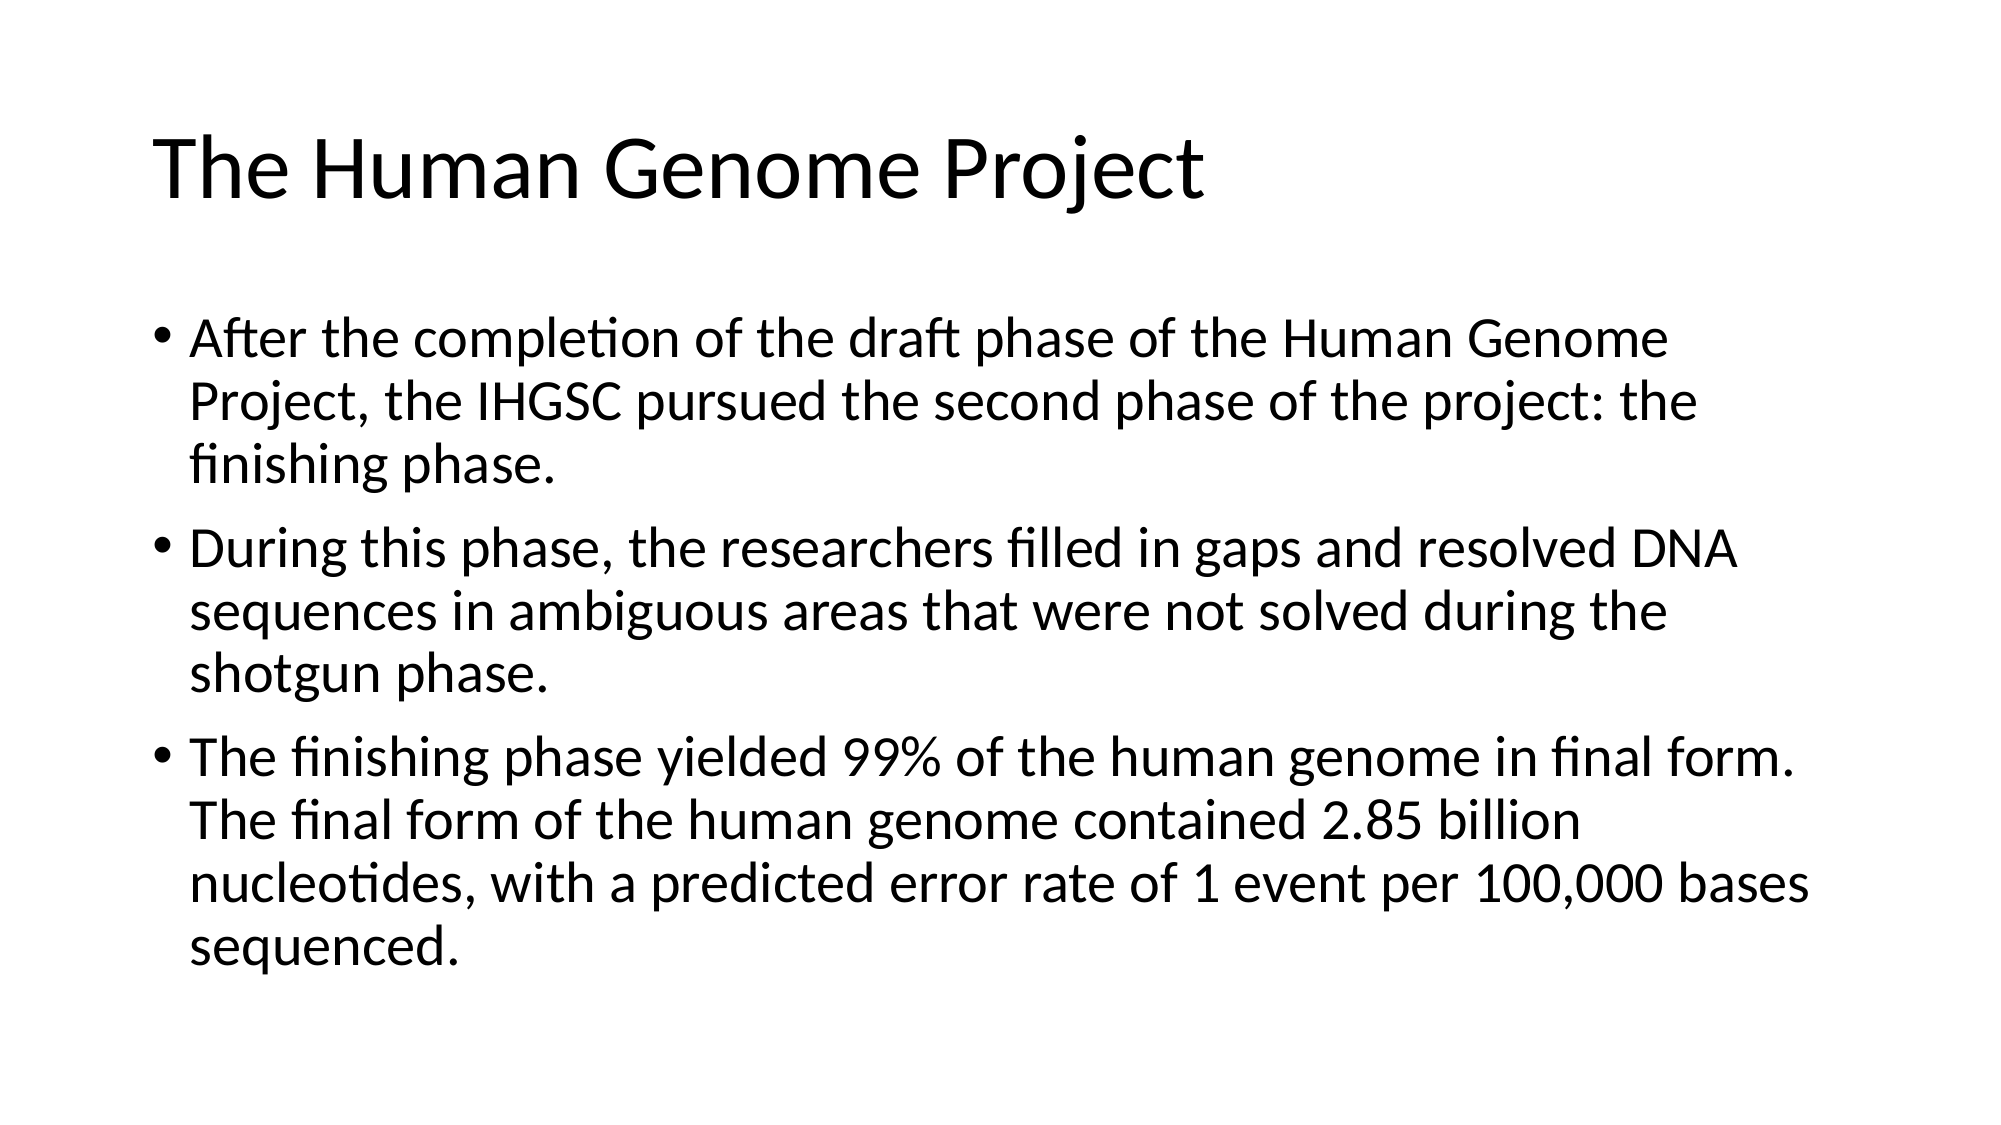

# The Human Genome Project
After the completion of the draft phase of the Human Genome Project, the IHGSC pursued the second phase of the project: the finishing phase.
During this phase, the researchers filled in gaps and resolved DNA sequences in ambiguous areas that were not solved during the shotgun phase.
The finishing phase yielded 99% of the human genome in final form. The final form of the human genome contained 2.85 billion nucleotides, with a predicted error rate of 1 event per 100,000 bases sequenced.